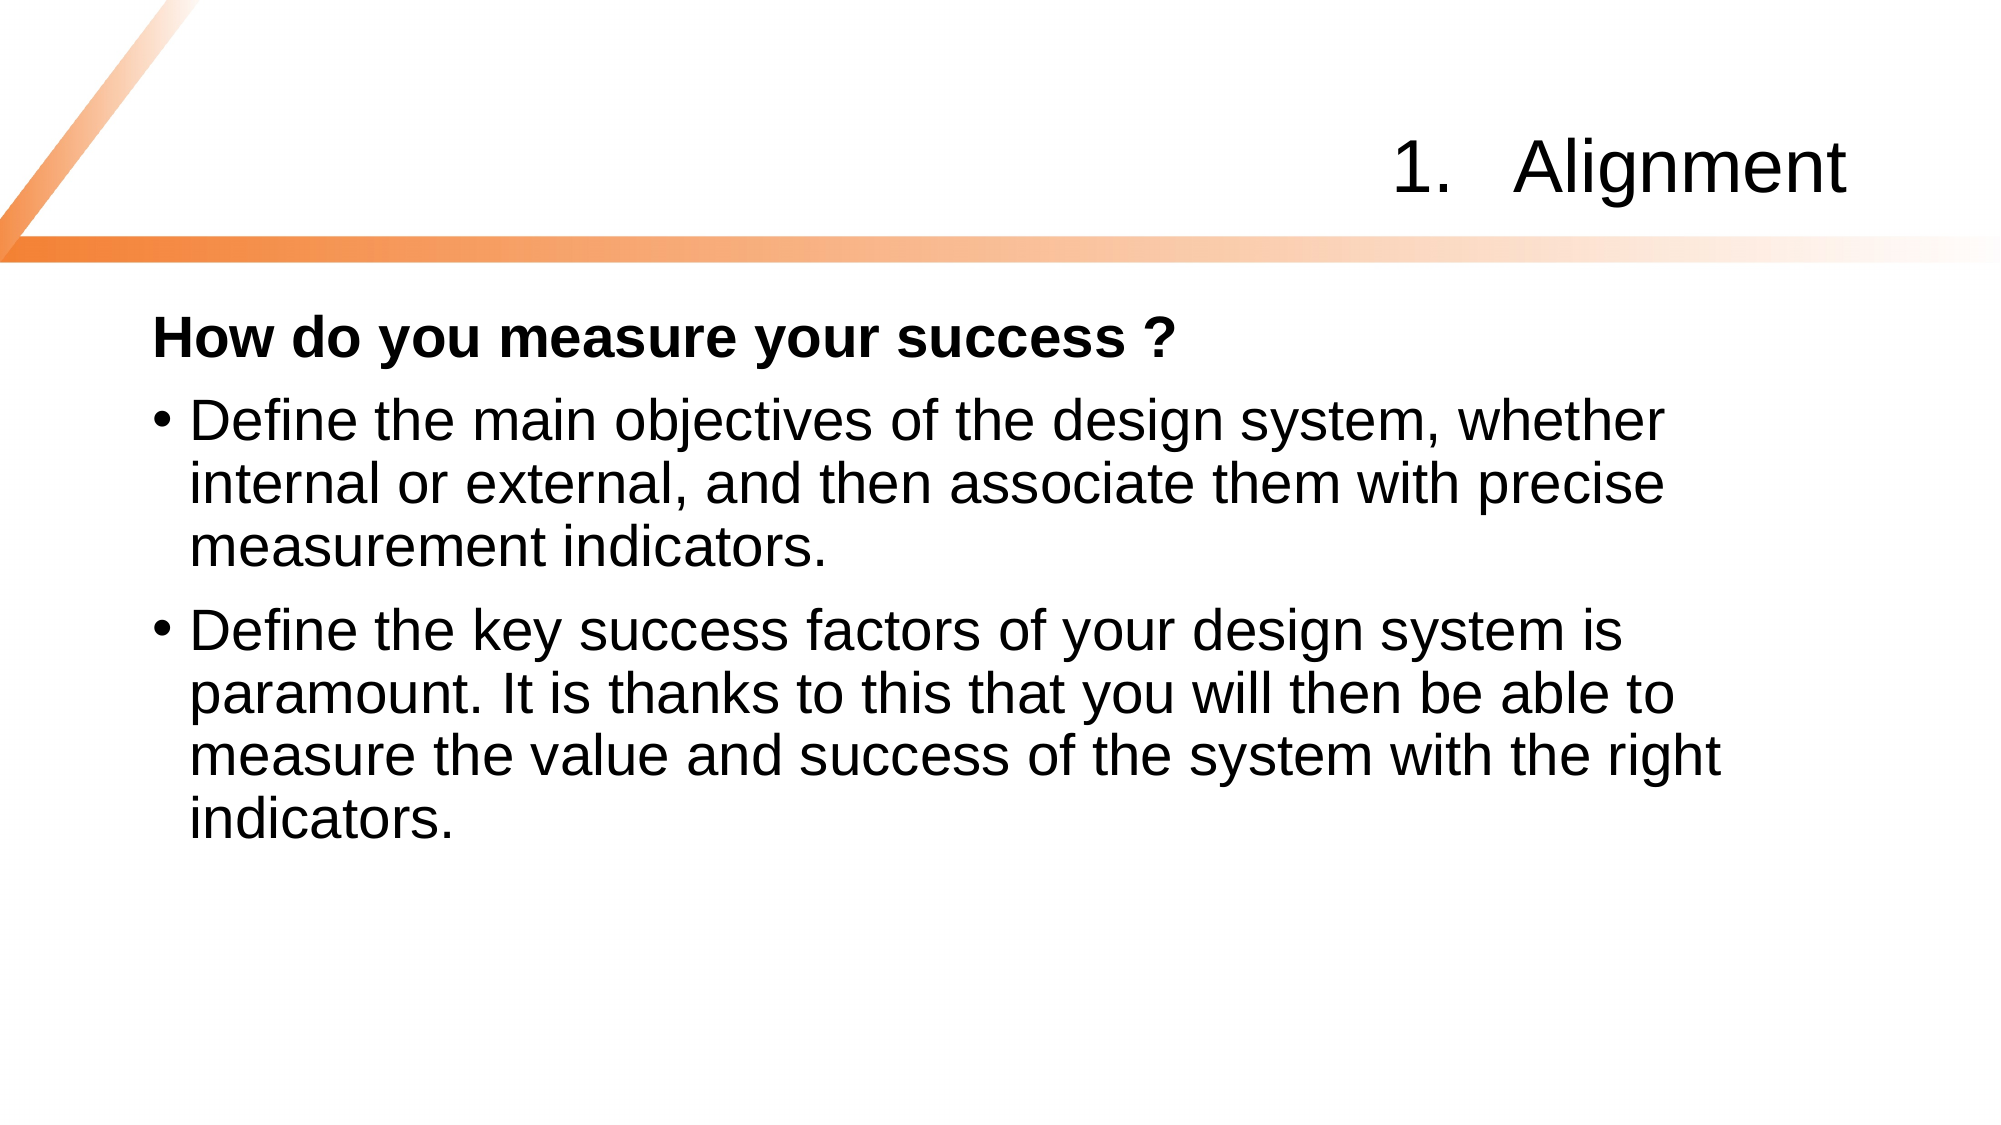

# Alignment
How do you measure your success ?
Define the main objectives of the design system, whether internal or external, and then associate them with precise measurement indicators.
Define the key success factors of your design system is paramount. It is thanks to this that you will then be able to measure the value and success of the system with the right indicators.